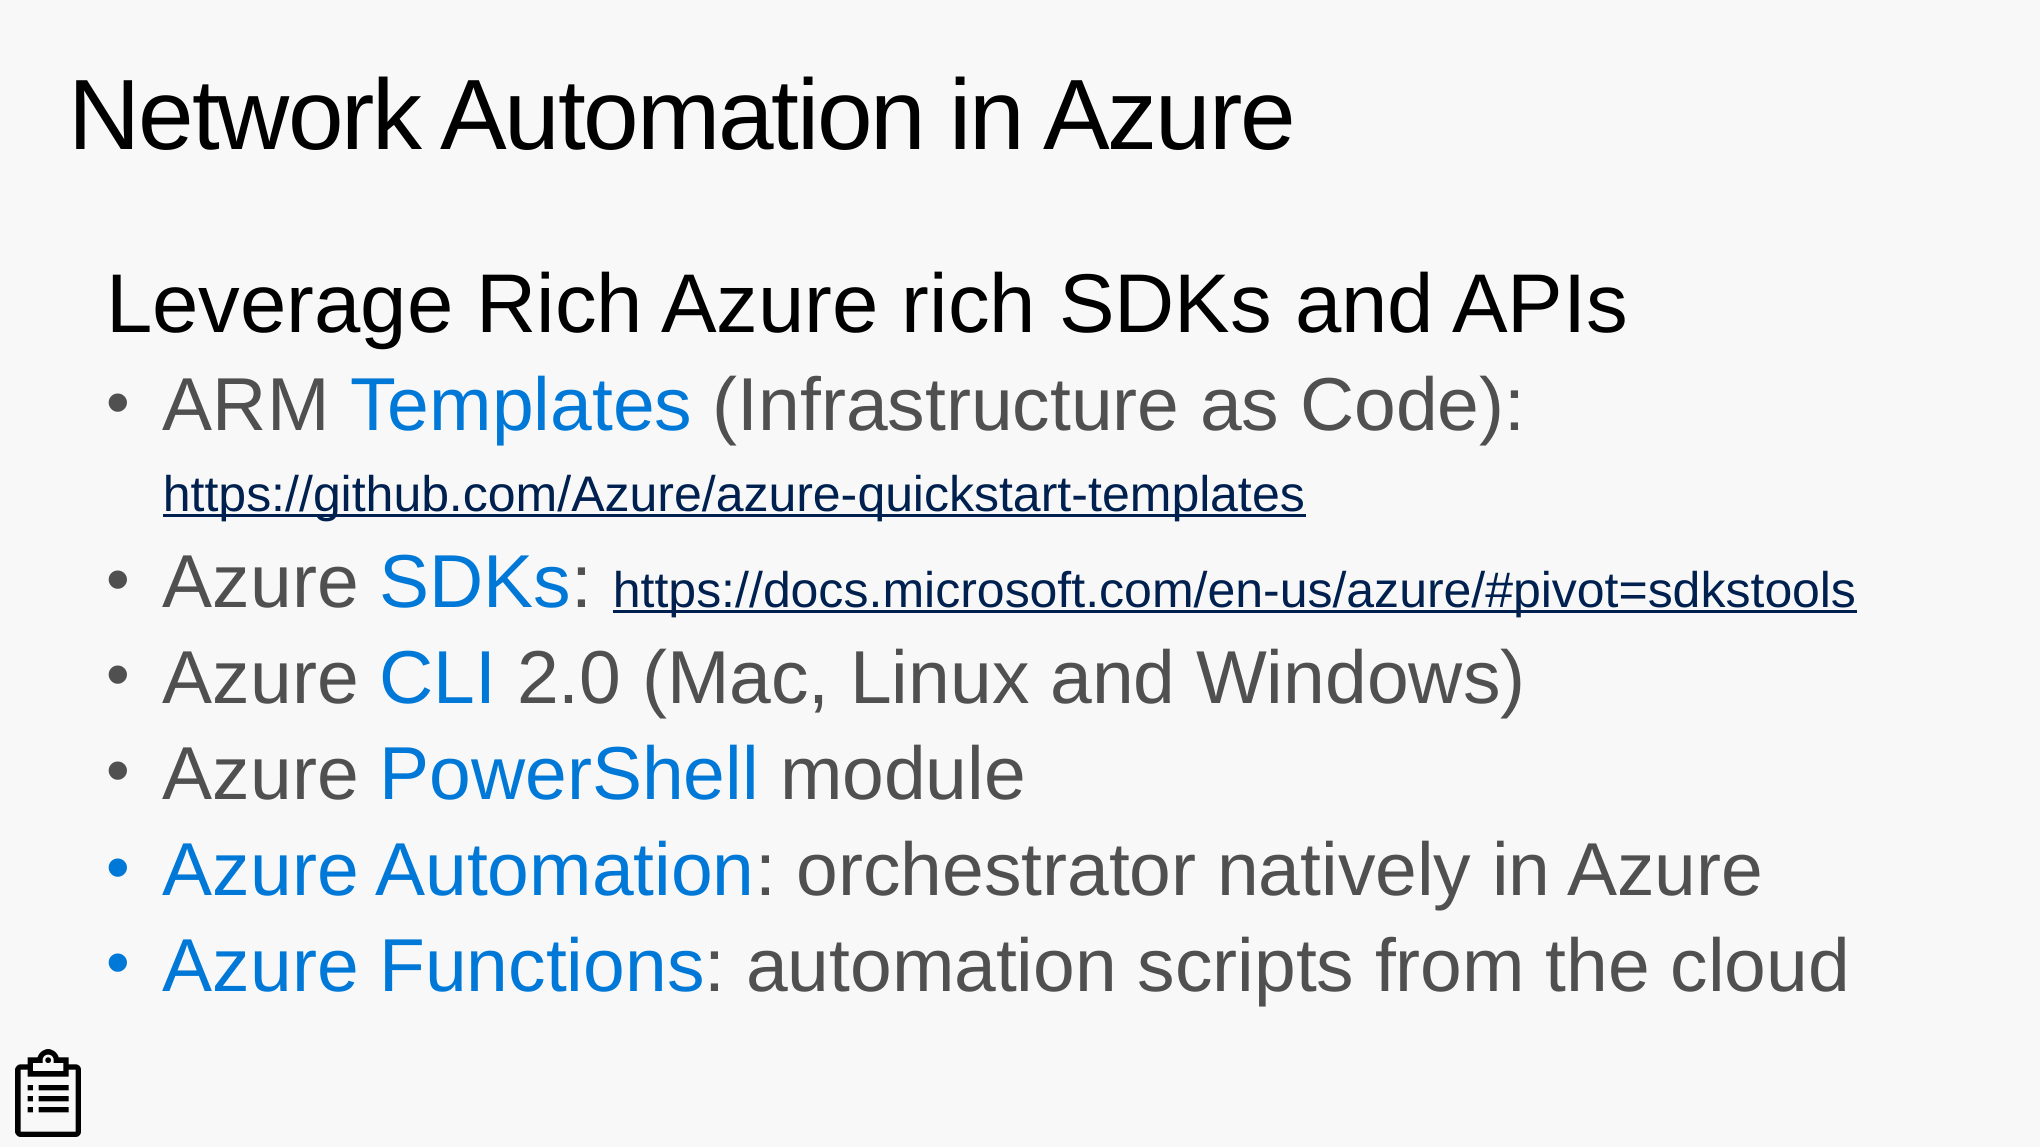

# Network Automation in Azure
Leverage Rich Azure rich SDKs and APIs
ARM Templates (Infrastructure as Code): https://github.com/Azure/azure-quickstart-templates
Azure SDKs: https://docs.microsoft.com/en-us/azure/#pivot=sdkstools
Azure CLI 2.0 (Mac, Linux and Windows)
Azure PowerShell module
Azure Automation: orchestrator natively in Azure
Azure Functions: automation scripts from the cloud